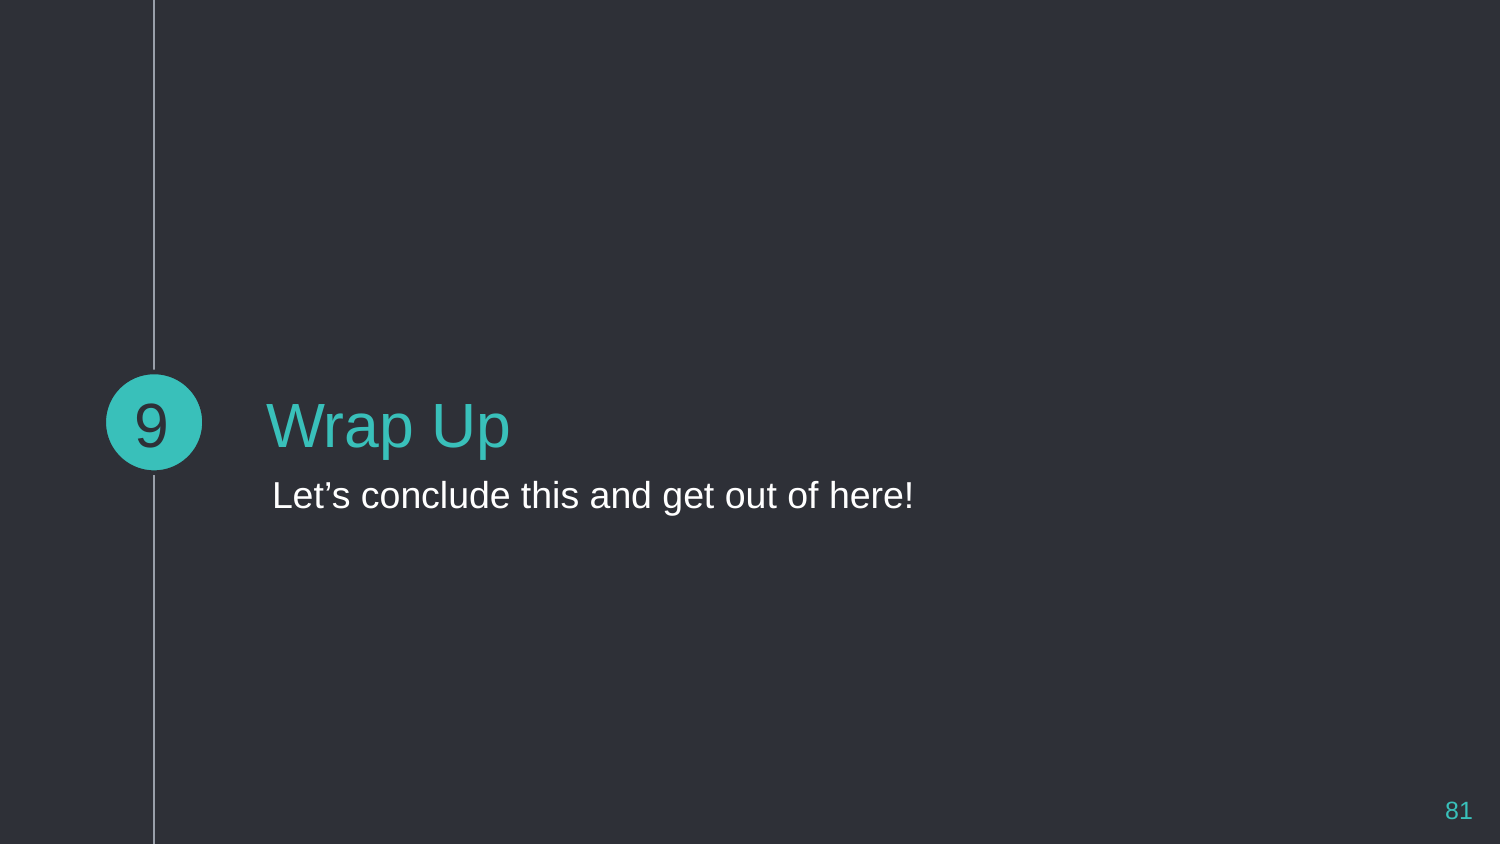

9
# Wrap Up
Let’s conclude this and get out of here!
81